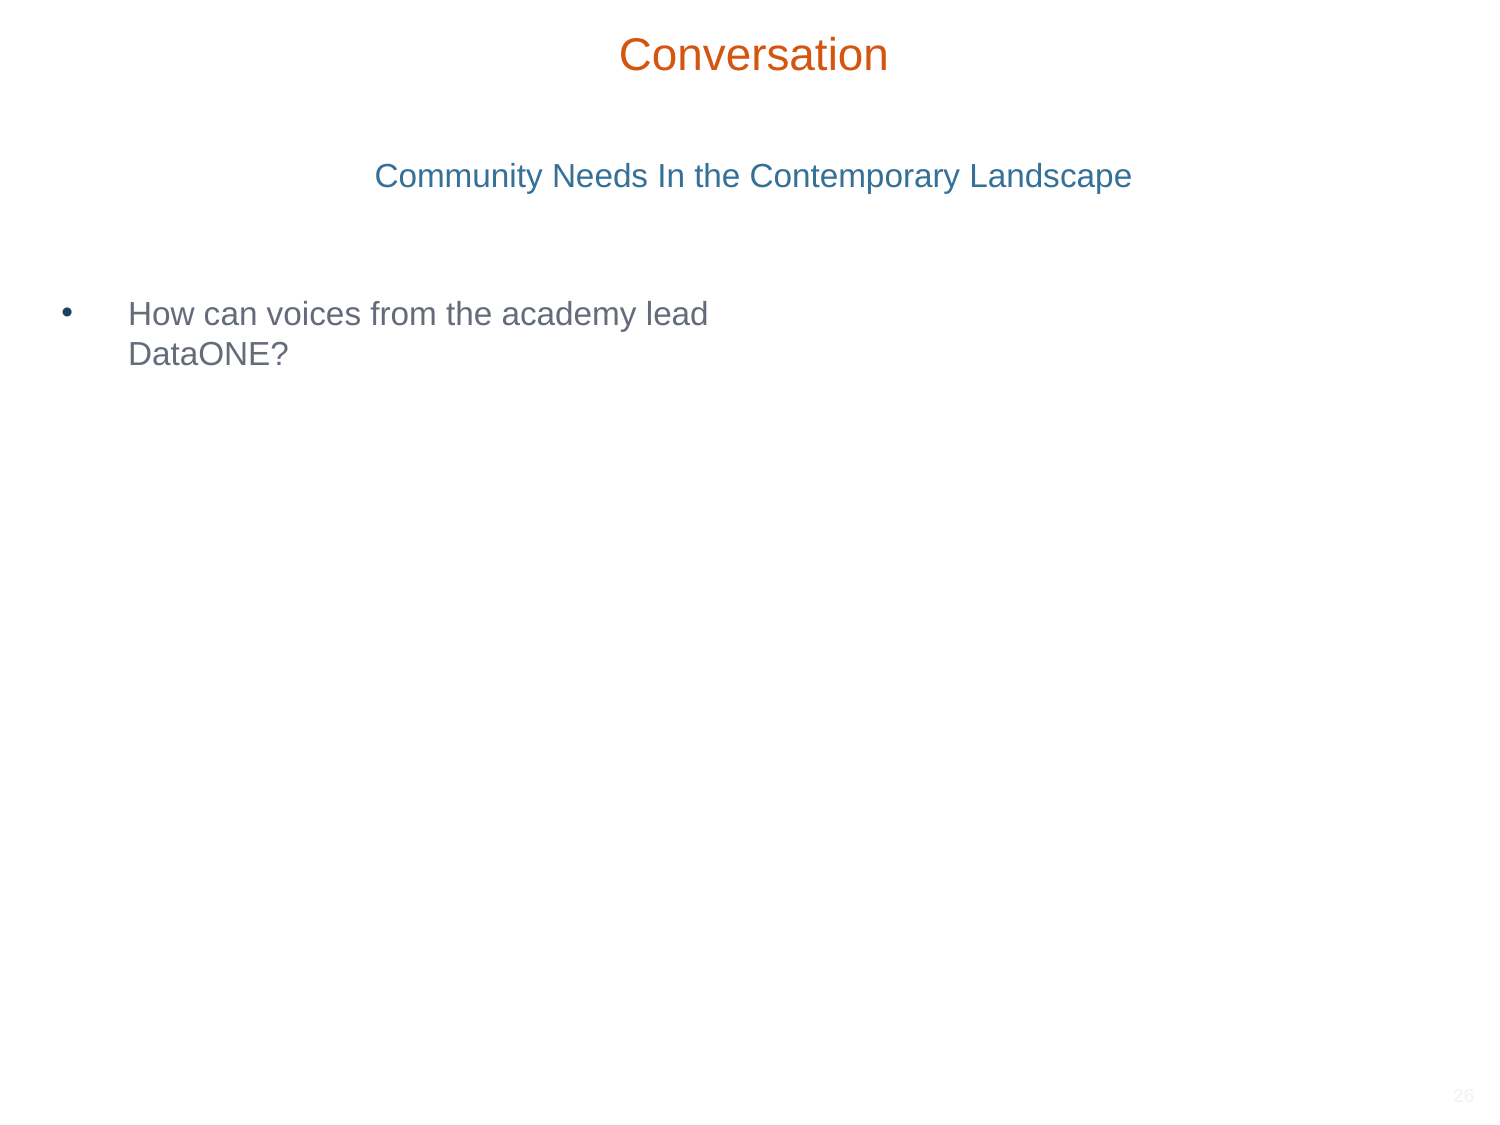

Conversation
Community Needs In the Contemporary Landscape

How can voices from the academy lead DataONE?

26